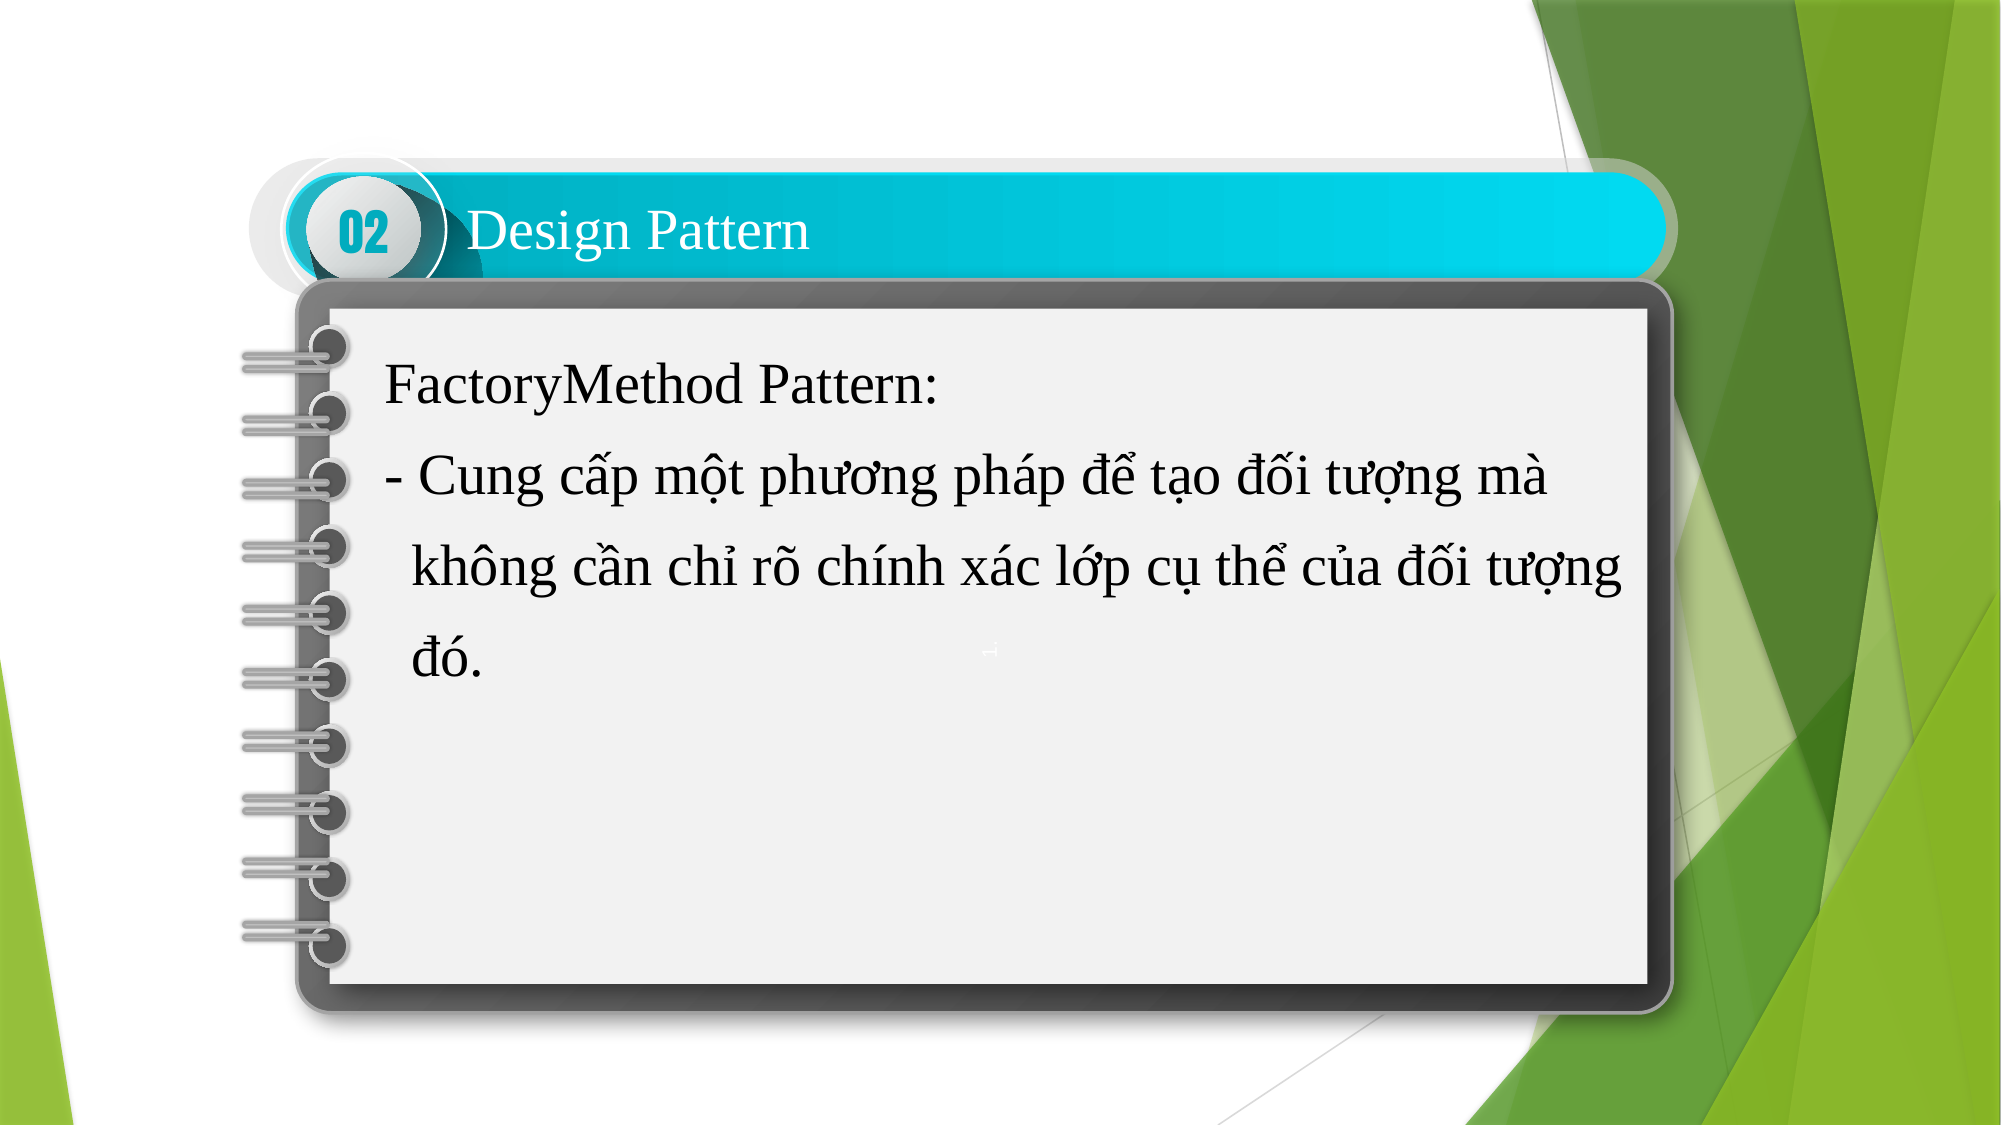

02

Design Pattern

1.

FactoryMethod Pattern:
- Cung cấp một phương pháp để tạo đối tượng mà không cần chỉ rõ chính xác lớp cụ thể của đối tượng đó.